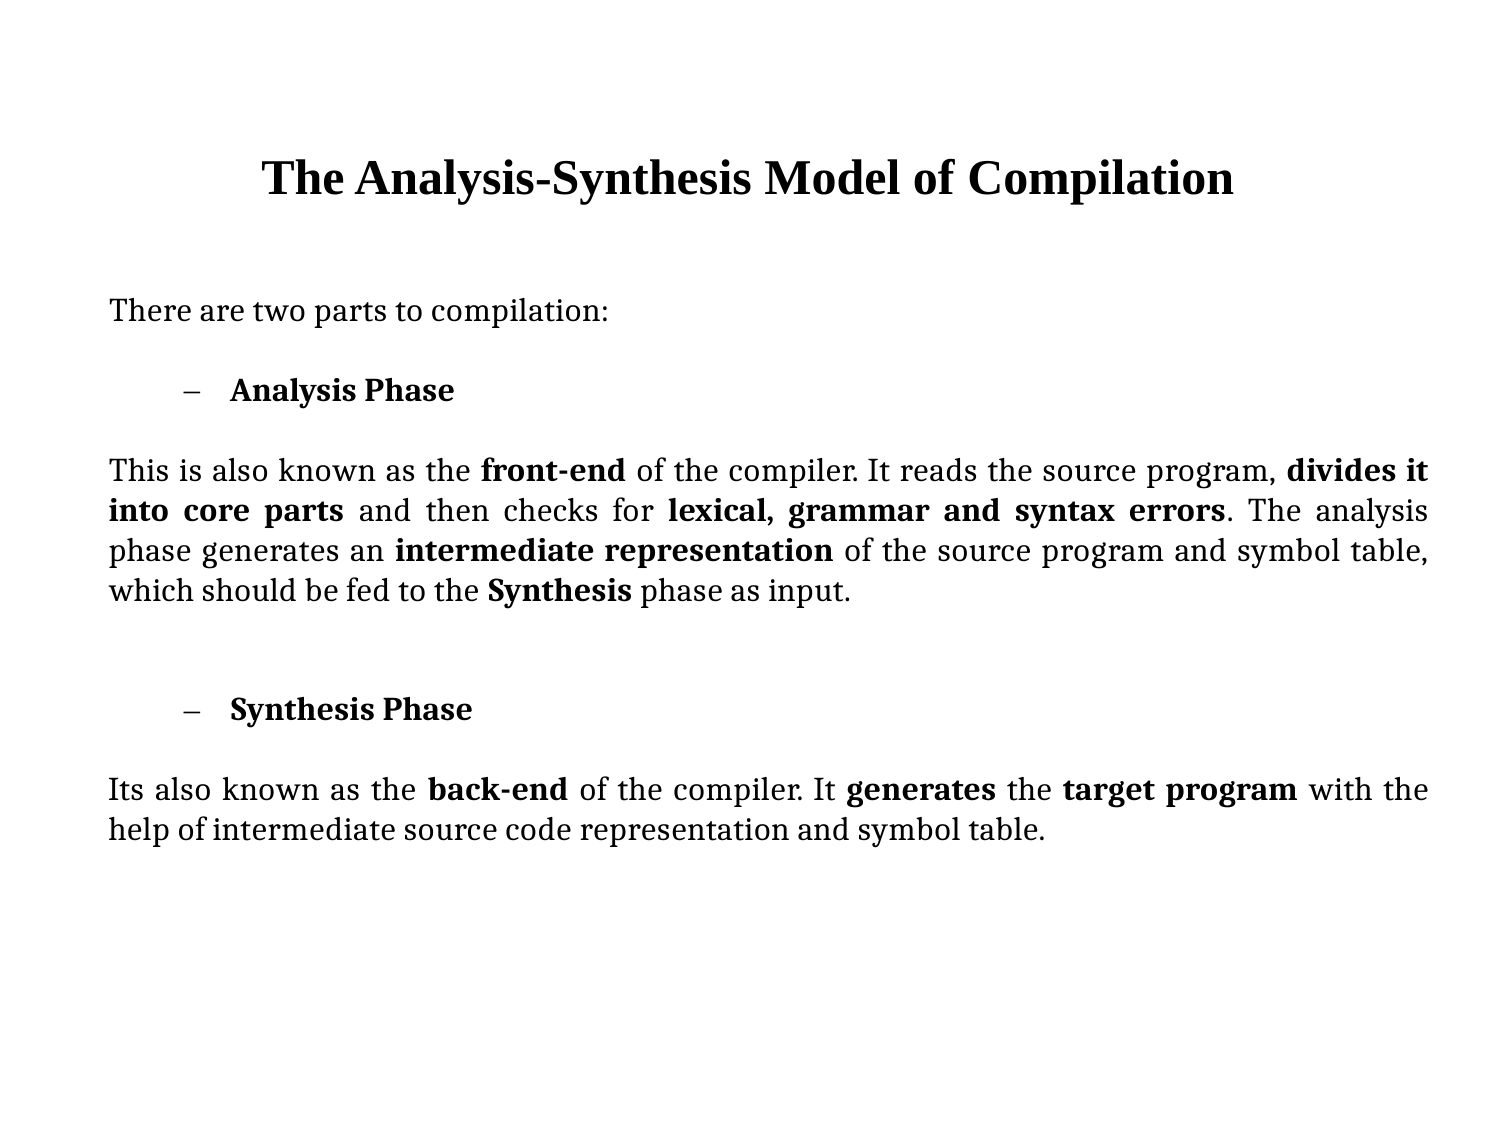

The Analysis-Synthesis Model of Compilation
There are two parts to compilation:

Analysis Phase

This is also known as the front-end of the compiler. It reads the source program, divides it into core parts and then checks for lexical, grammar and syntax errors. The analysis phase generates an intermediate representation of the source program and symbol table, which should be fed to the Synthesis phase as input.

Synthesis Phase

Its also known as the back-end of the compiler. It generates the target program with the help of intermediate source code representation and symbol table.